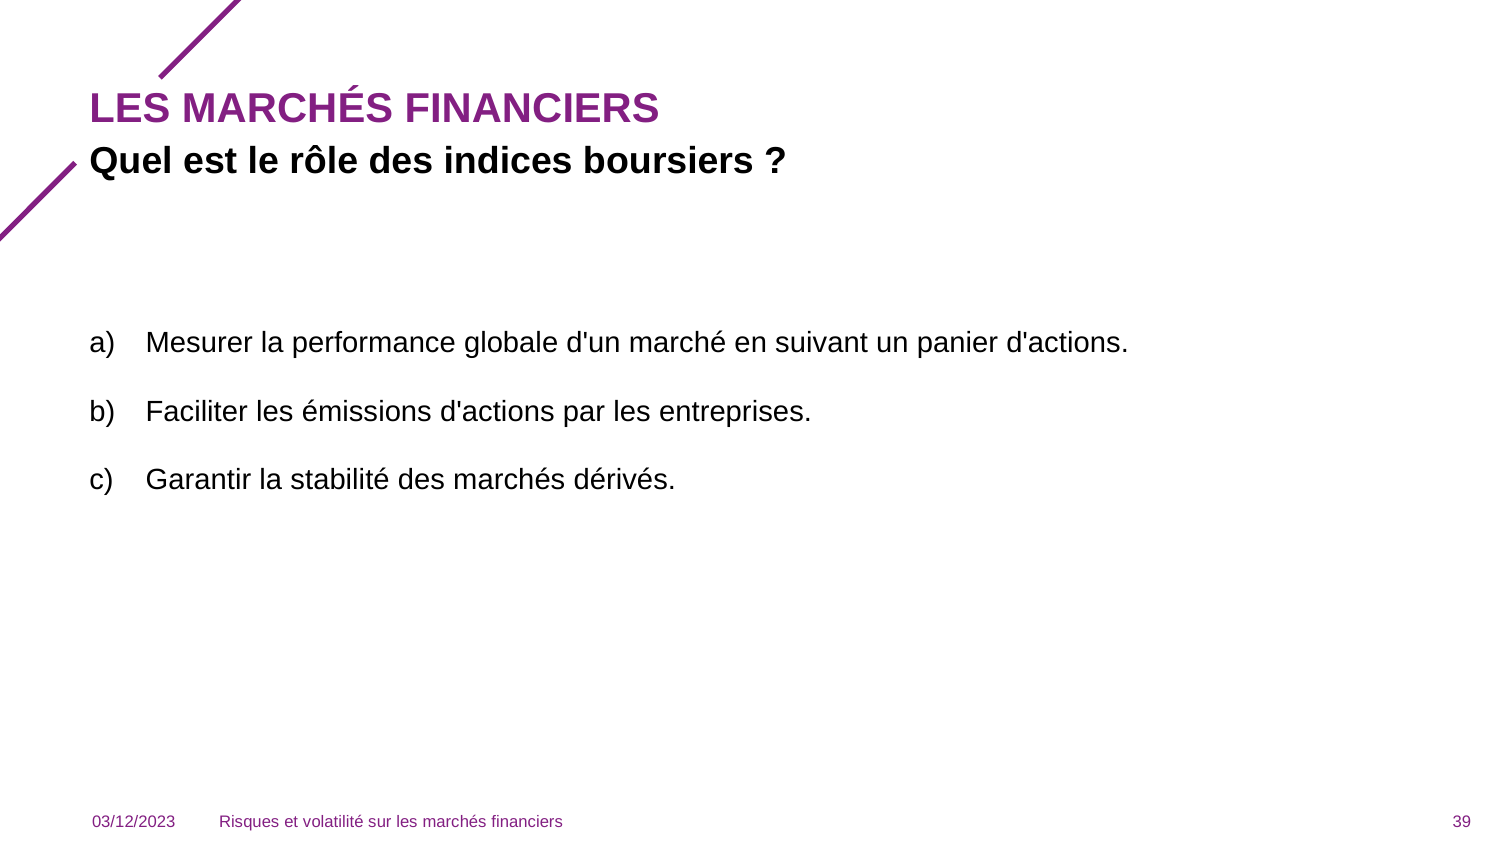

# Les marchés financiers
Quel est le rôle des indices boursiers ?

Mesurer la performance globale d'un marché en suivant un panier d'actions.
Faciliter les émissions d'actions par les entreprises.
Garantir la stabilité des marchés dérivés.
03/12/2023
Risques et volatilité sur les marchés financiers
39